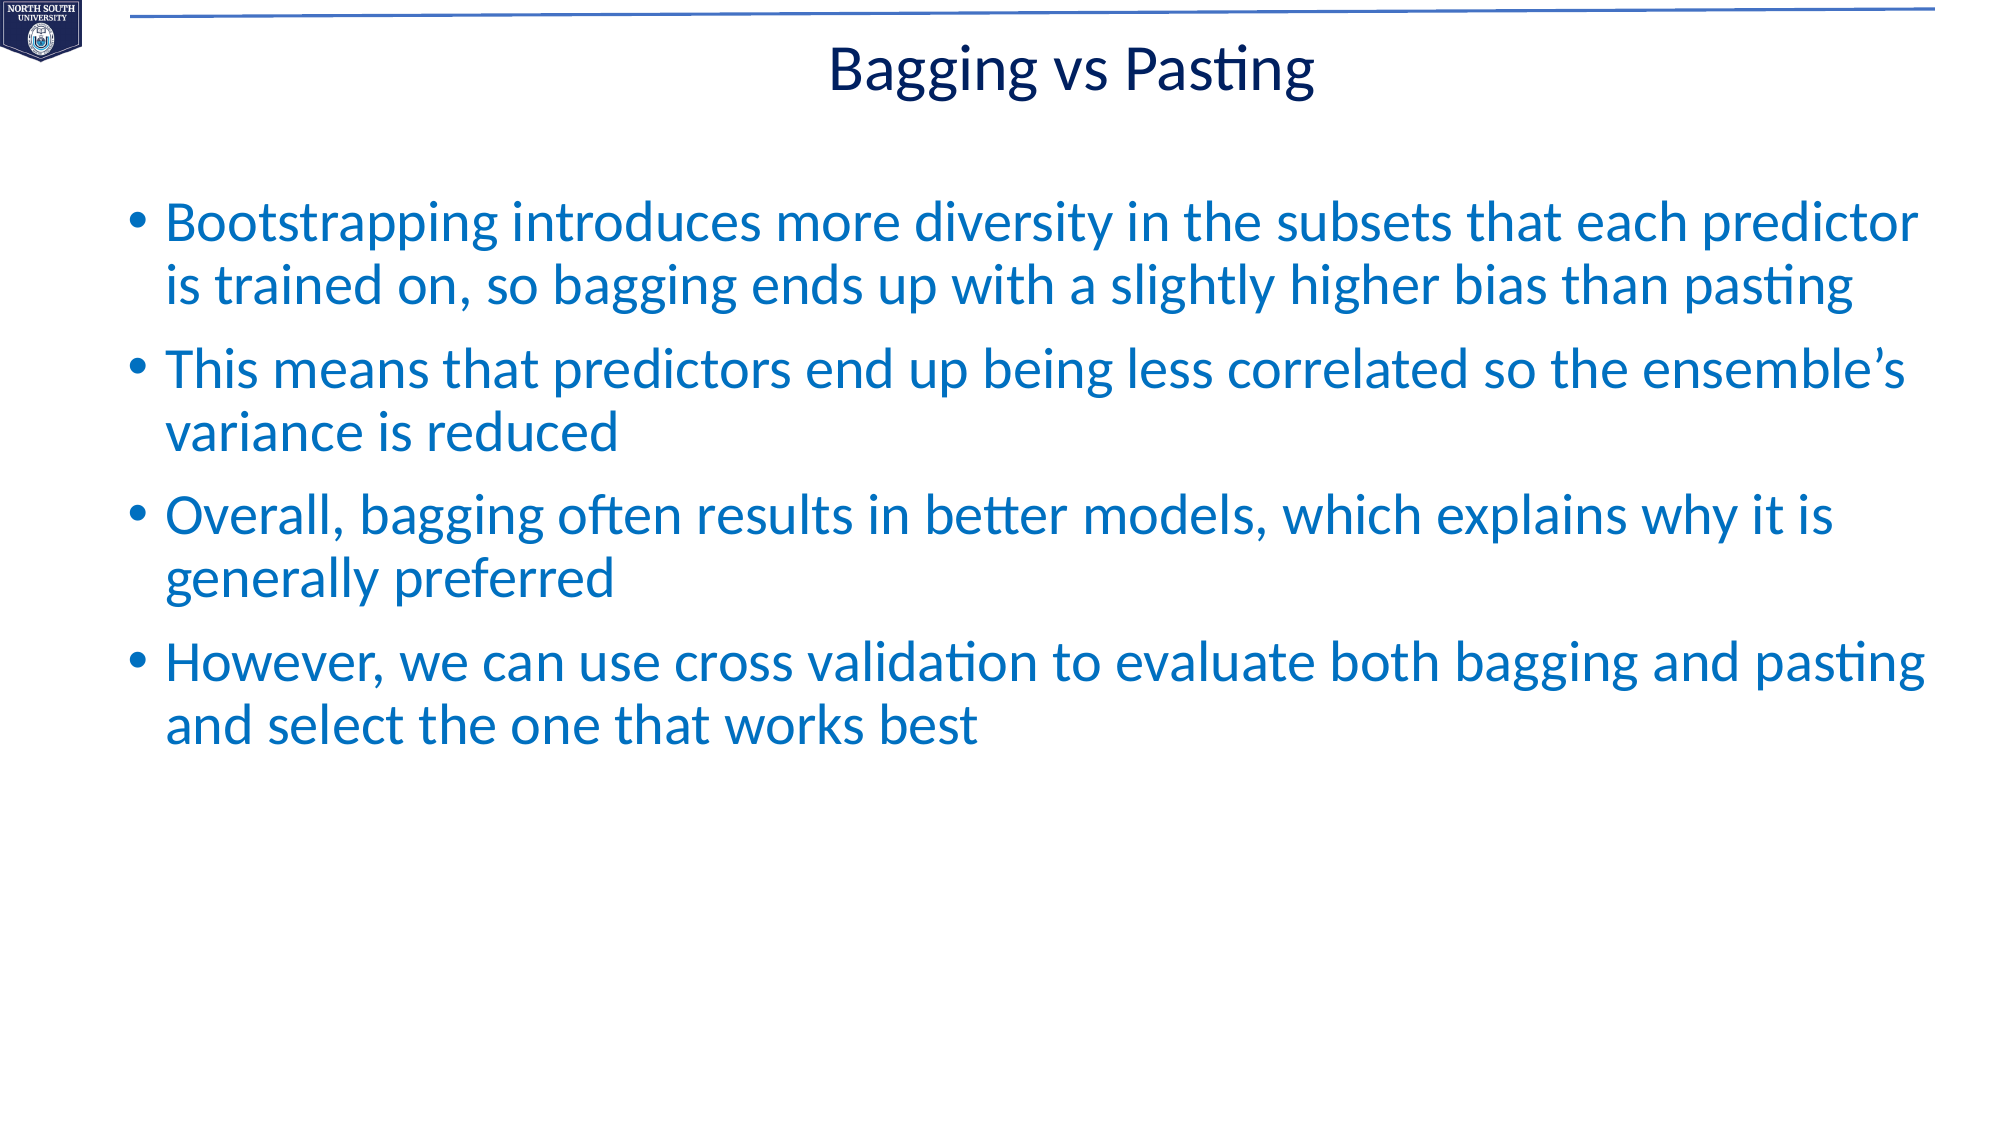

# Bagging vs Pasting
Bootstrapping introduces more diversity in the subsets that each predictor is trained on, so bagging ends up with a slightly higher bias than pasting
This means that predictors end up being less correlated so the ensemble’s variance is reduced
Overall, bagging often results in better models, which explains why it is generally preferred
However, we can use cross validation to evaluate both bagging and pasting and select the one that works best